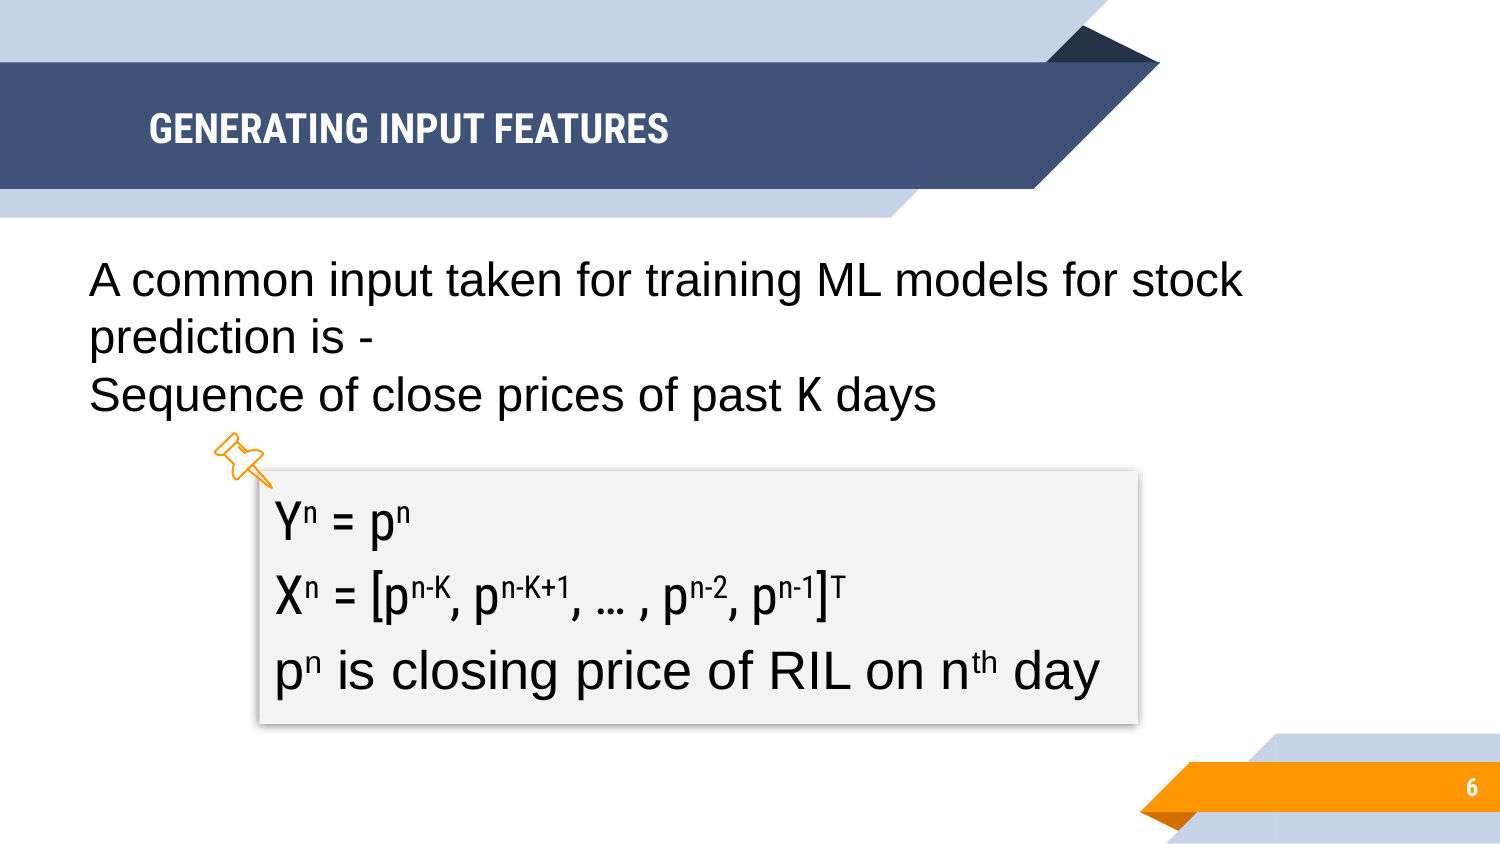

# GENERATING INPUT FEATURES
A common input taken for training ML models for stock prediction is -
Sequence of close prices of past K days

Yn = pn
Xn = [pn-K, pn-K+1, … , pn-2, pn-1]T
pn is closing price of RIL on nth day
6